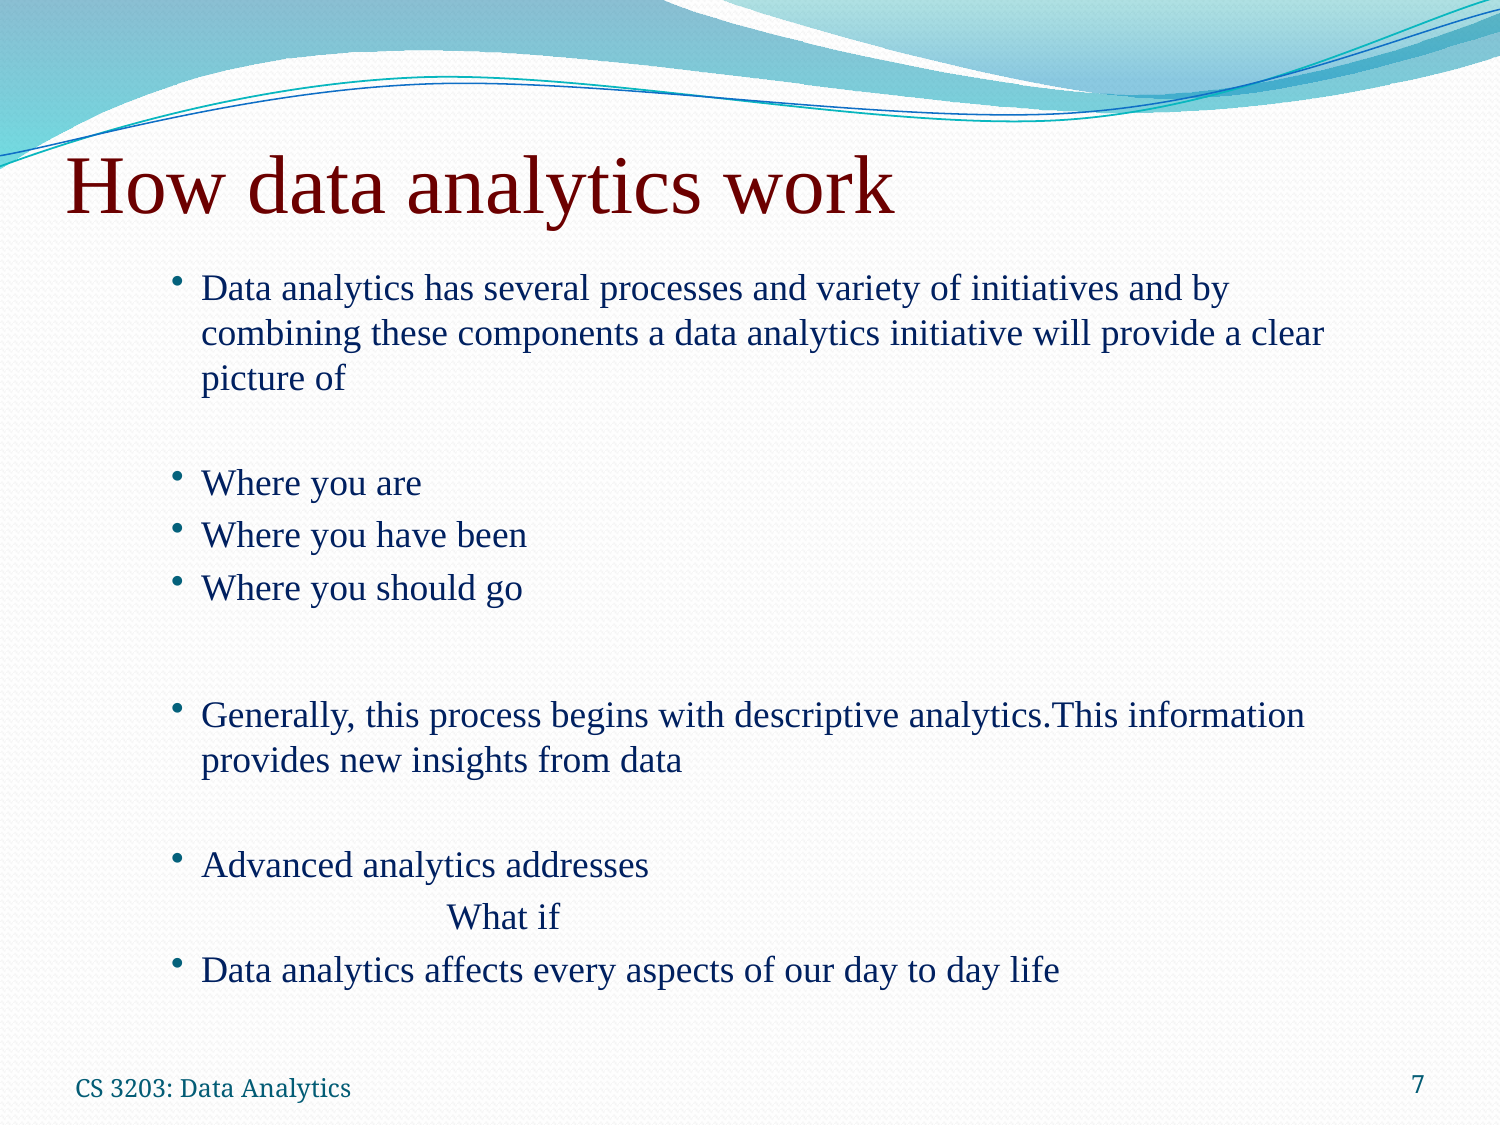

# How data analytics work
Data analytics has several processes and variety of initiatives and by combining these components a data analytics initiative will provide a clear picture of

Where you are
Where you have been
Where you should go

Generally, this process begins with descriptive analytics.This information provides new insights from data

Advanced analytics addresses
                             What if
Data analytics affects every aspects of our day to day life

CS 3203: Data Analytics
7